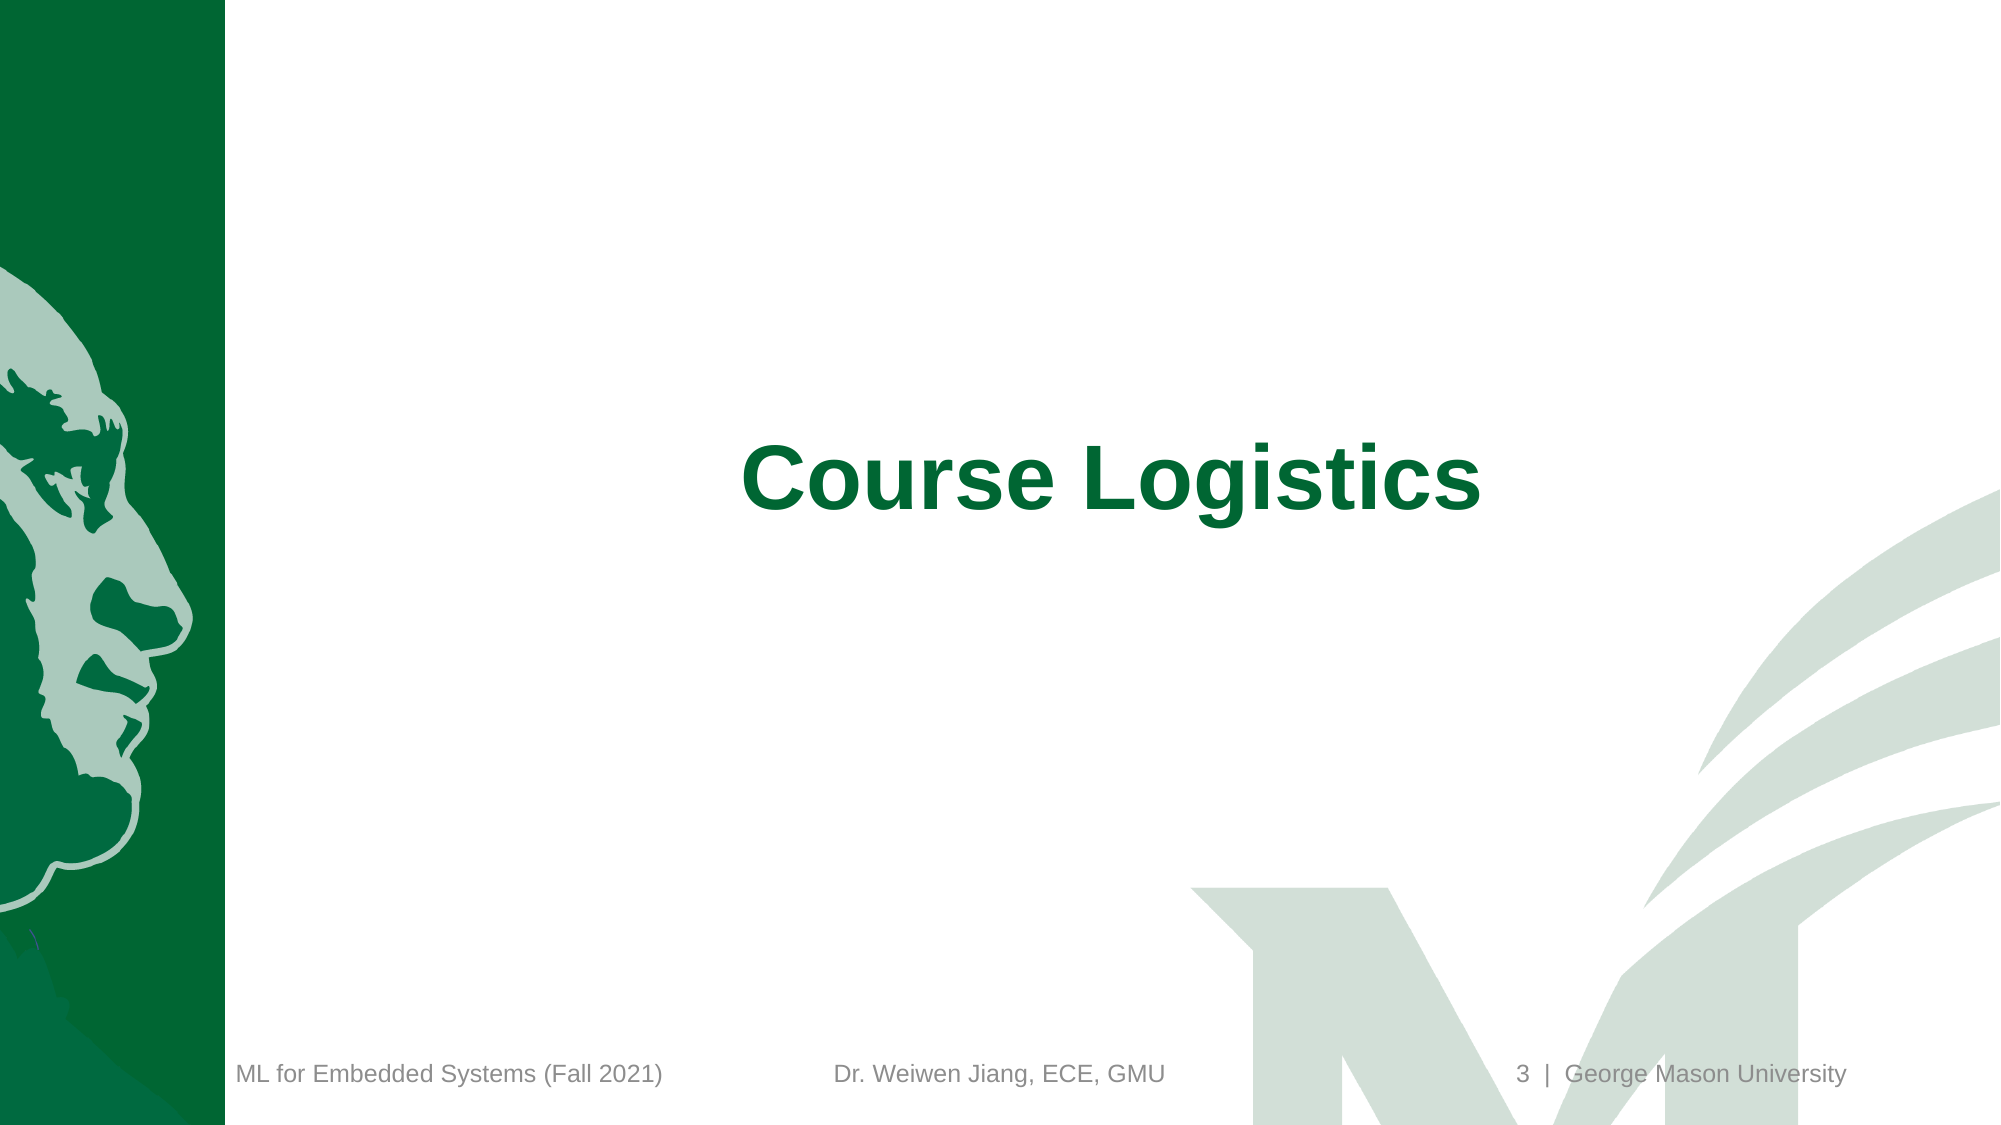

# Course Logistics
3  |  George Mason University